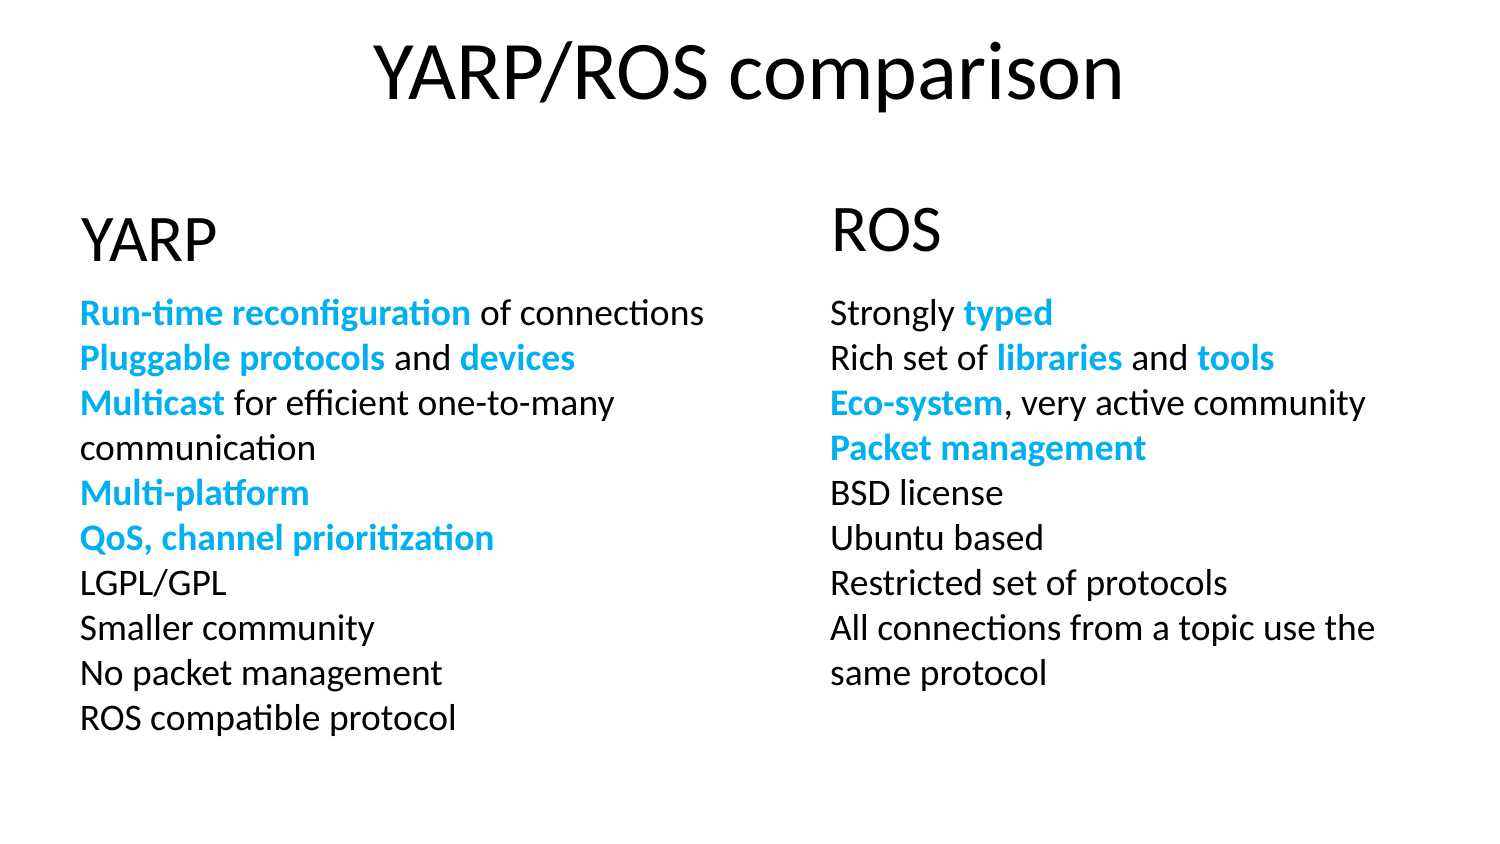

# YARP/ROS comparison
ROS
YARP
Run-time reconfiguration of connections
Pluggable protocols and devices
Multicast for efficient one-to-many communication
Multi-platform
QoS, channel prioritization
LGPL/GPL
Smaller community
No packet management
ROS compatible protocol
Strongly typed
Rich set of libraries and tools
Eco-system, very active community
Packet management
BSD license
Ubuntu based
Restricted set of protocols
All connections from a topic use the same protocol